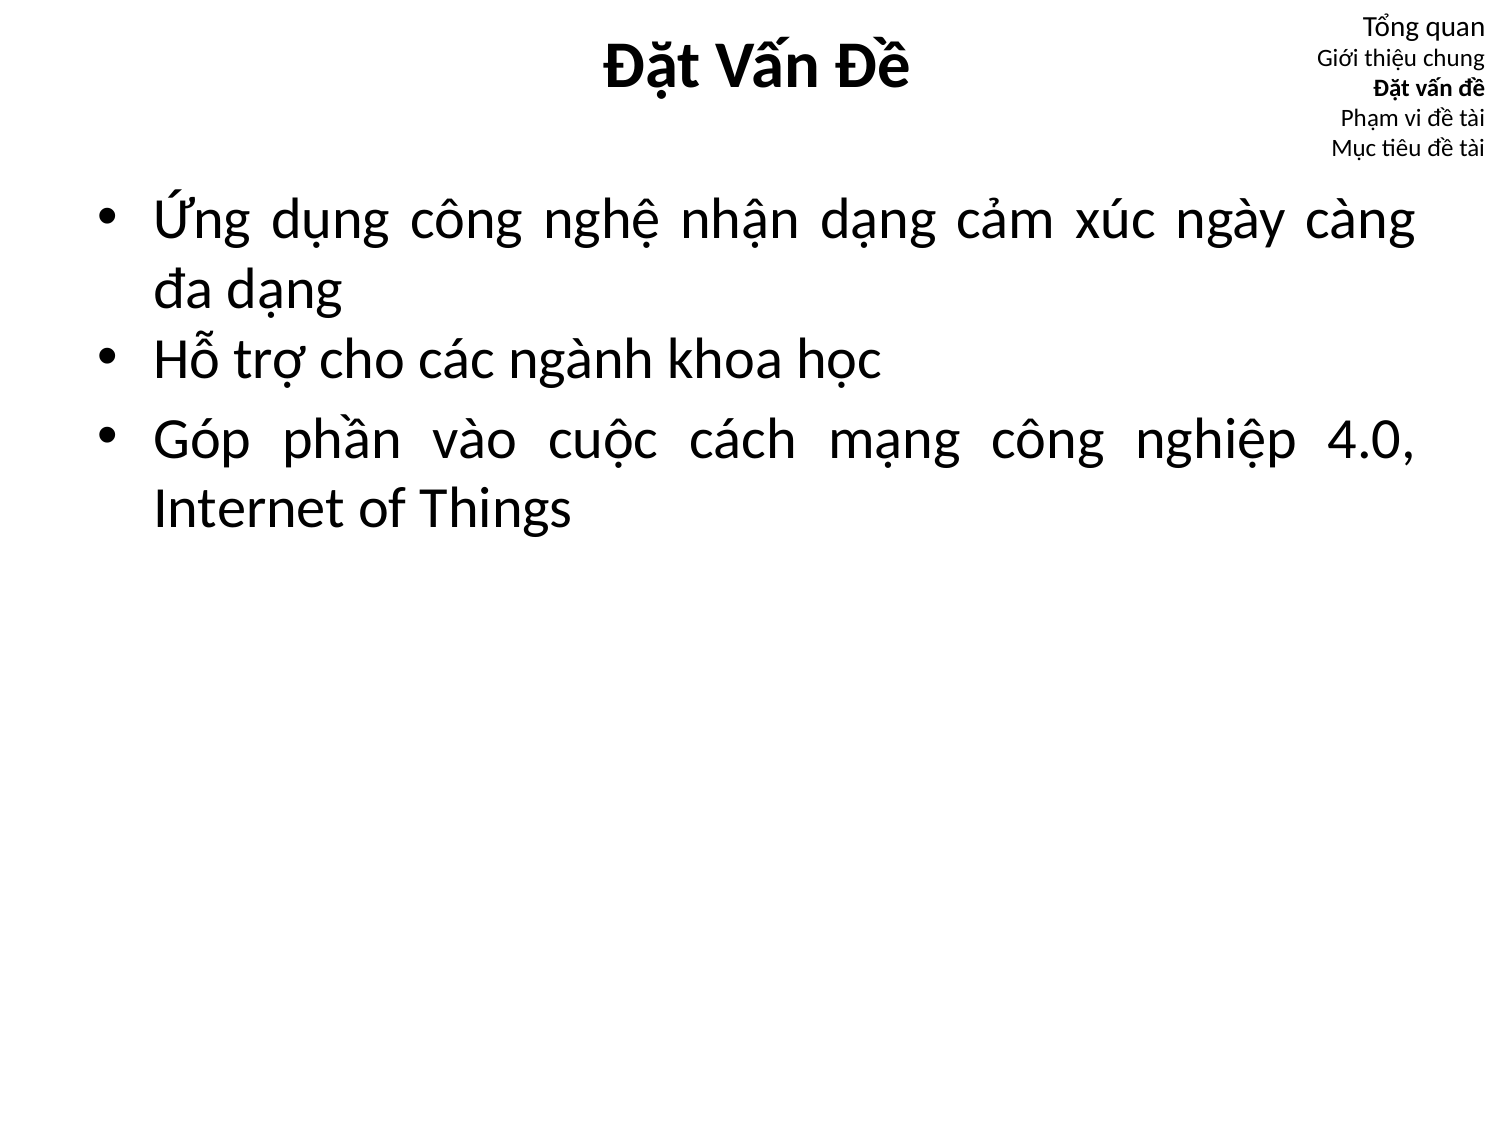

# Đặt Vấn Đề
Tổng quan
Giới thiệu chung
Đặt vấn đề
Phạm vi đề tài
Mục tiêu đề tài
Ứng dụng công nghệ nhận dạng cảm xúc ngày càng đa dạng
Hỗ trợ cho các ngành khoa học
Góp phần vào cuộc cách mạng công nghiệp 4.0, Internet of Things

5